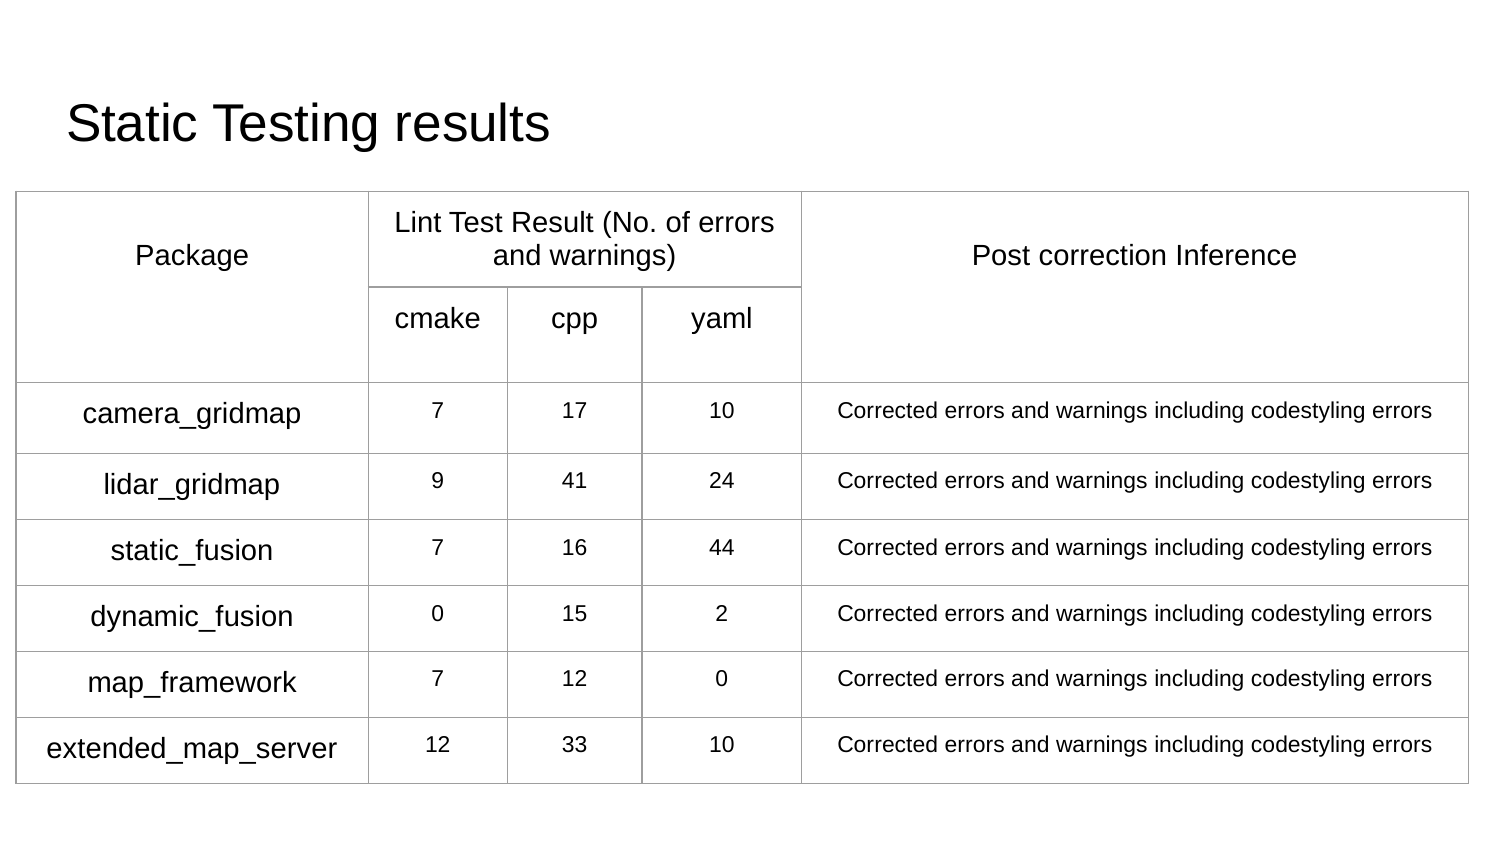

# Static Testing results
| Package | Lint Test Result (No. of errors and warnings) |  |  | Post correction Inference |  |  |
| --- | --- | --- | --- | --- | --- | --- |
|  | cmake | cpp | yaml |  |  |  |
| camera\_gridmap | 7 | 17 | 10 | Corrected errors and warnings including codestyling errors |  |  |
| lidar\_gridmap | 9 | 41 | 24 | Corrected errors and warnings including codestyling errors |  |  |
| static\_fusion | 7 | 16 | 44 | Corrected errors and warnings including codestyling errors |  |  |
| dynamic\_fusion | 0 | 15 | 2 | Corrected errors and warnings including codestyling errors |  |  |
| map\_framework | 7 | 12 | 0 | Corrected errors and warnings including codestyling errors |  |  |
| extended\_map\_server | 12 | 33 | 10 | Corrected errors and warnings including codestyling errors |  |  |